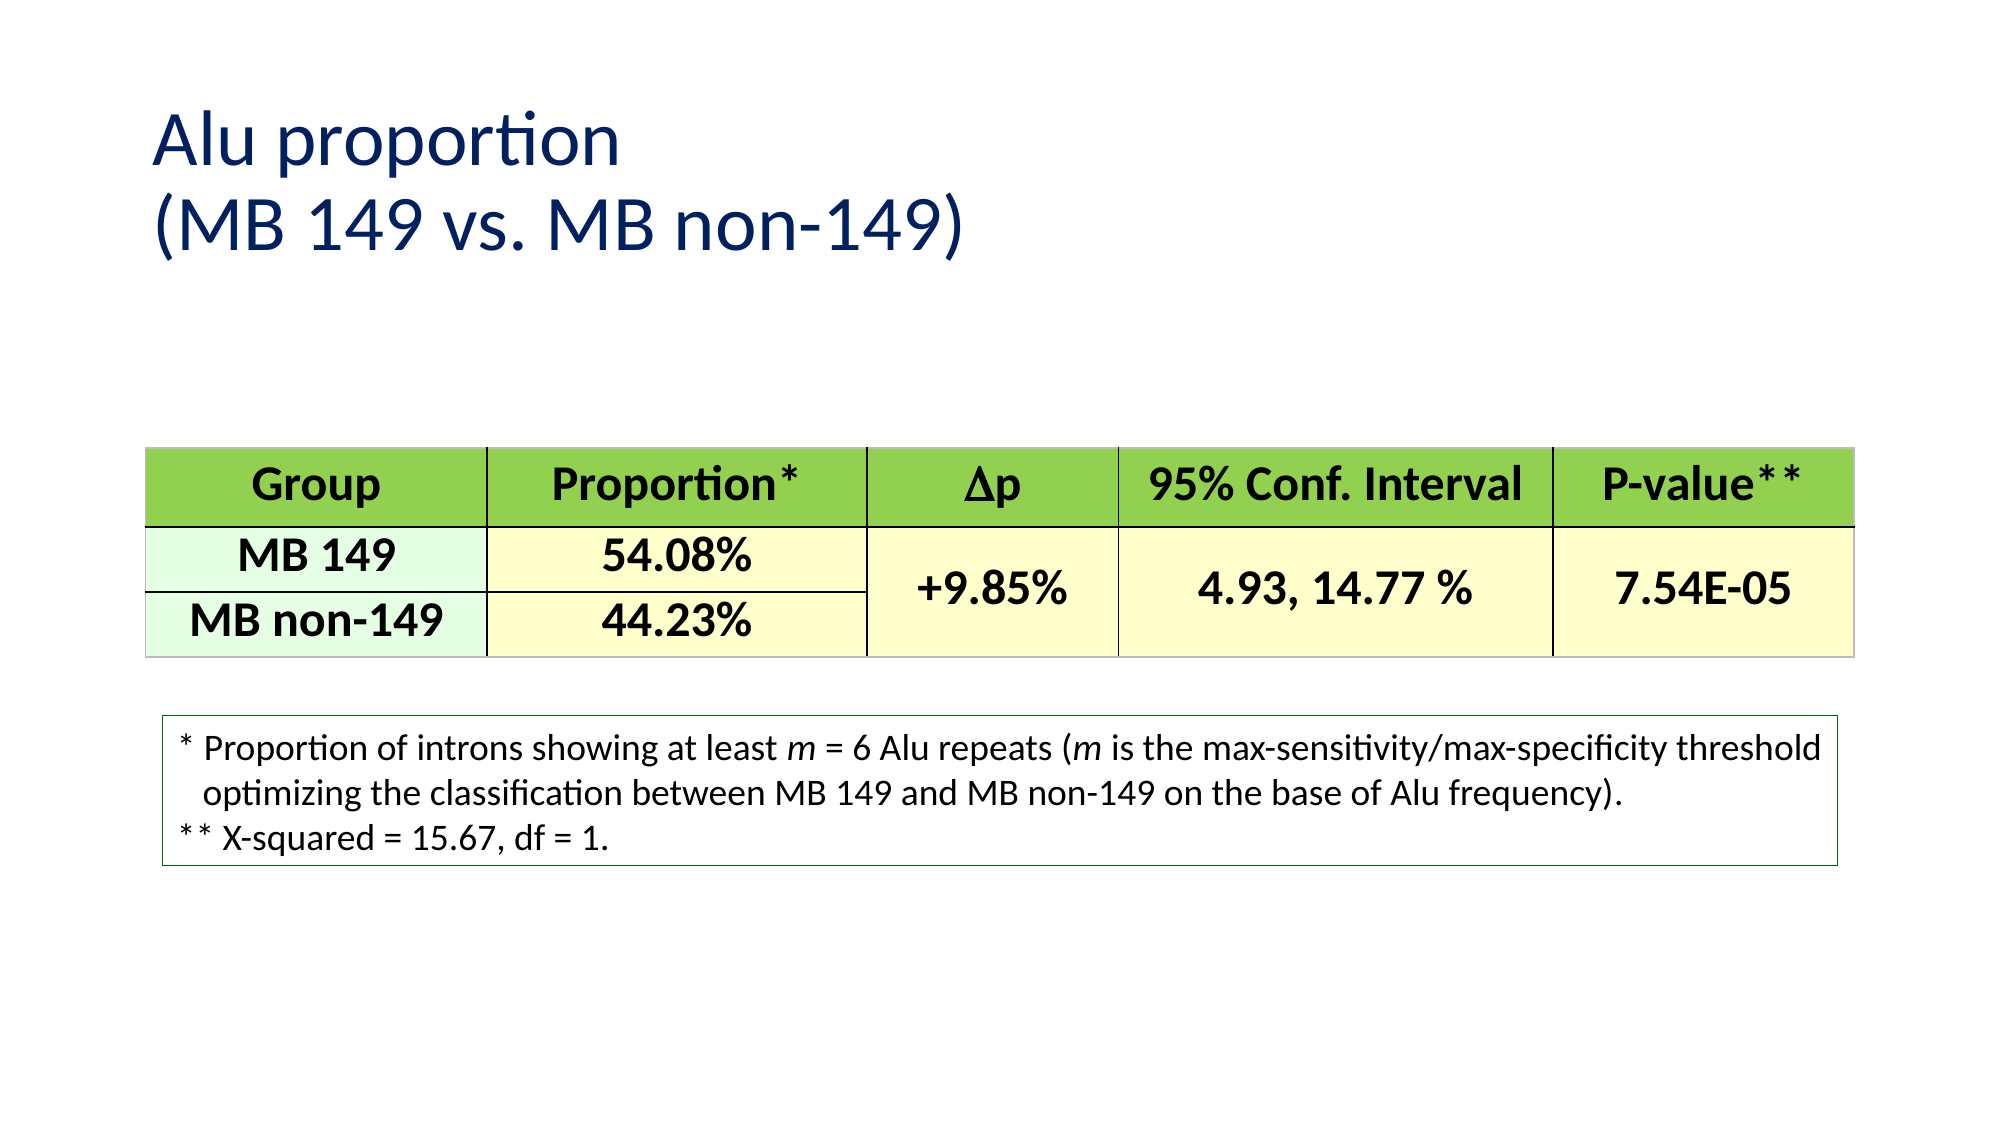

# Alu proportion (MB 149 vs. MB non-149)
| Group | Proportion\* | Δp | 95% Conf. Interval | P-value\*\* |
| --- | --- | --- | --- | --- |
| MB 149 | 54.08% | +9.85% | 4.93, 14.77 % | 7.54E-05 |
| MB non-149 | 44.23% |  |  |  |
* Proportion of introns showing at least m = 6 Alu repeats (m is the max-sensitivity/max-specificity threshold
   optimizing the classification between MB 149 and MB non-149 on the base of Alu frequency).
** X-squared = 15.67, df = 1.